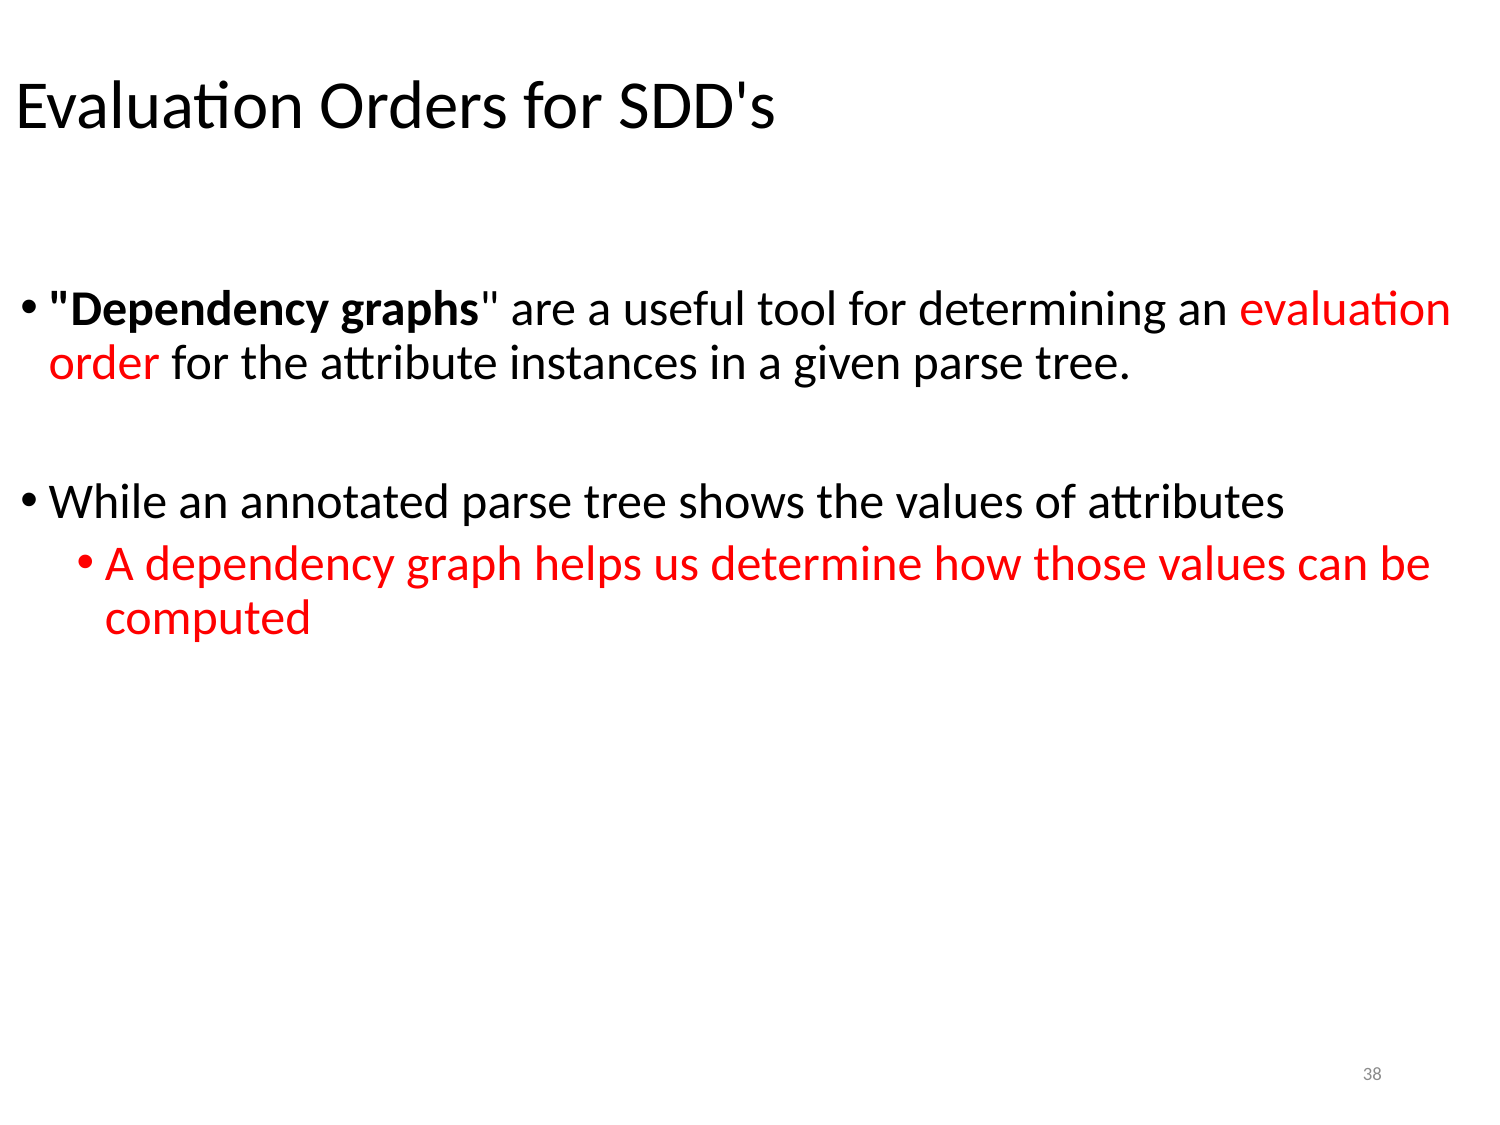

# Evaluation Orders for SDD's
"Dependency graphs" are a useful tool for determining an evaluation order for the attribute instances in a given parse tree.

While an annotated parse tree shows the values of attributes
A dependency graph helps us determine how those values can be computed
38